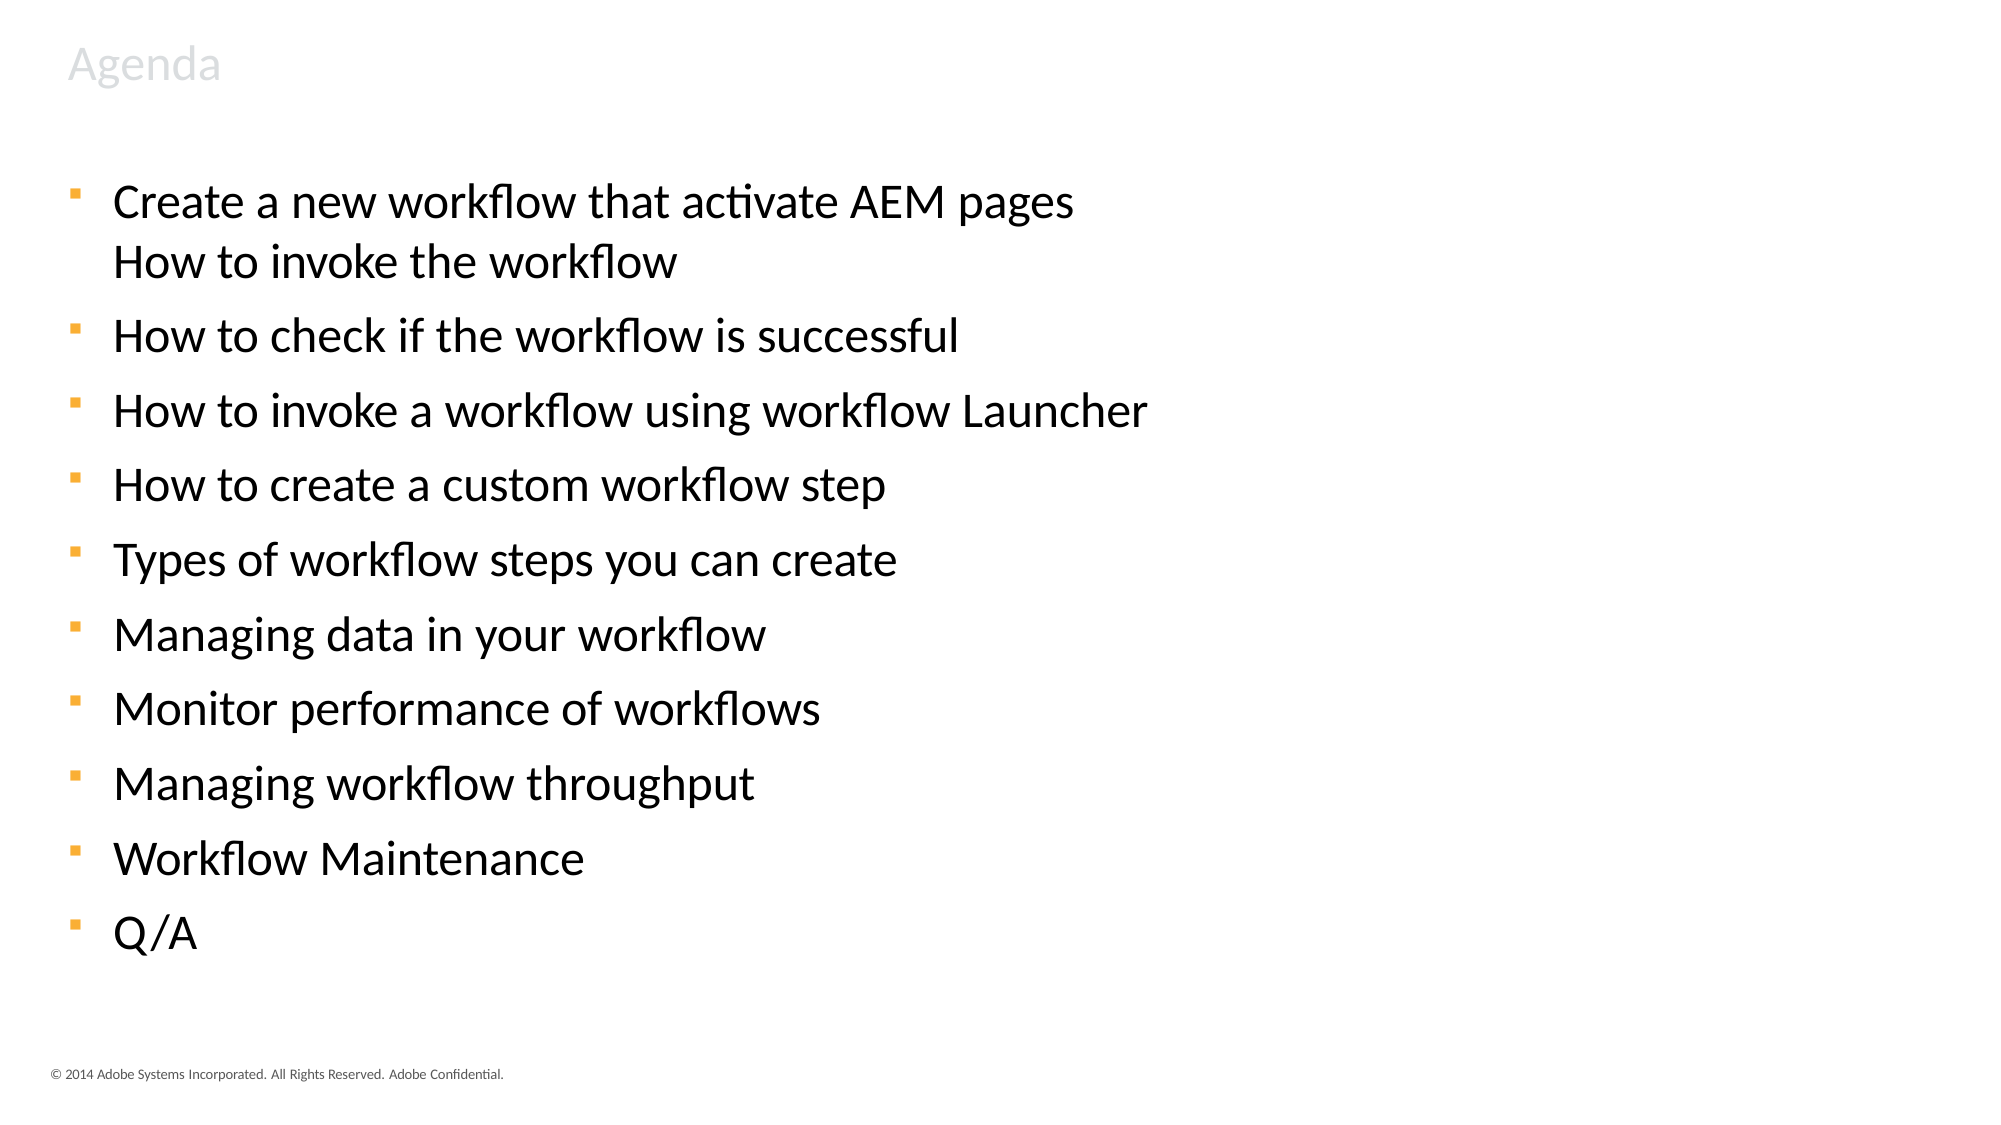

Agenda
Create a new workflow that activate AEM pages
How to invoke the workflow
How to check if the workflow is successful
How to invoke a workflow using workflow Launcher
How to create a custom workflow step
Types of workflow steps you can create
Managing data in your workflow
Monitor performance of workflows
Managing workflow throughput
Workflow Maintenance
Q/A
© 2014 Adobe Systems Incorporated. All Rights Reserved. Adobe Confidential.
96
© 2015 Adobe Systems Incorporated. All Rights Reserved. Adobe Confidential.